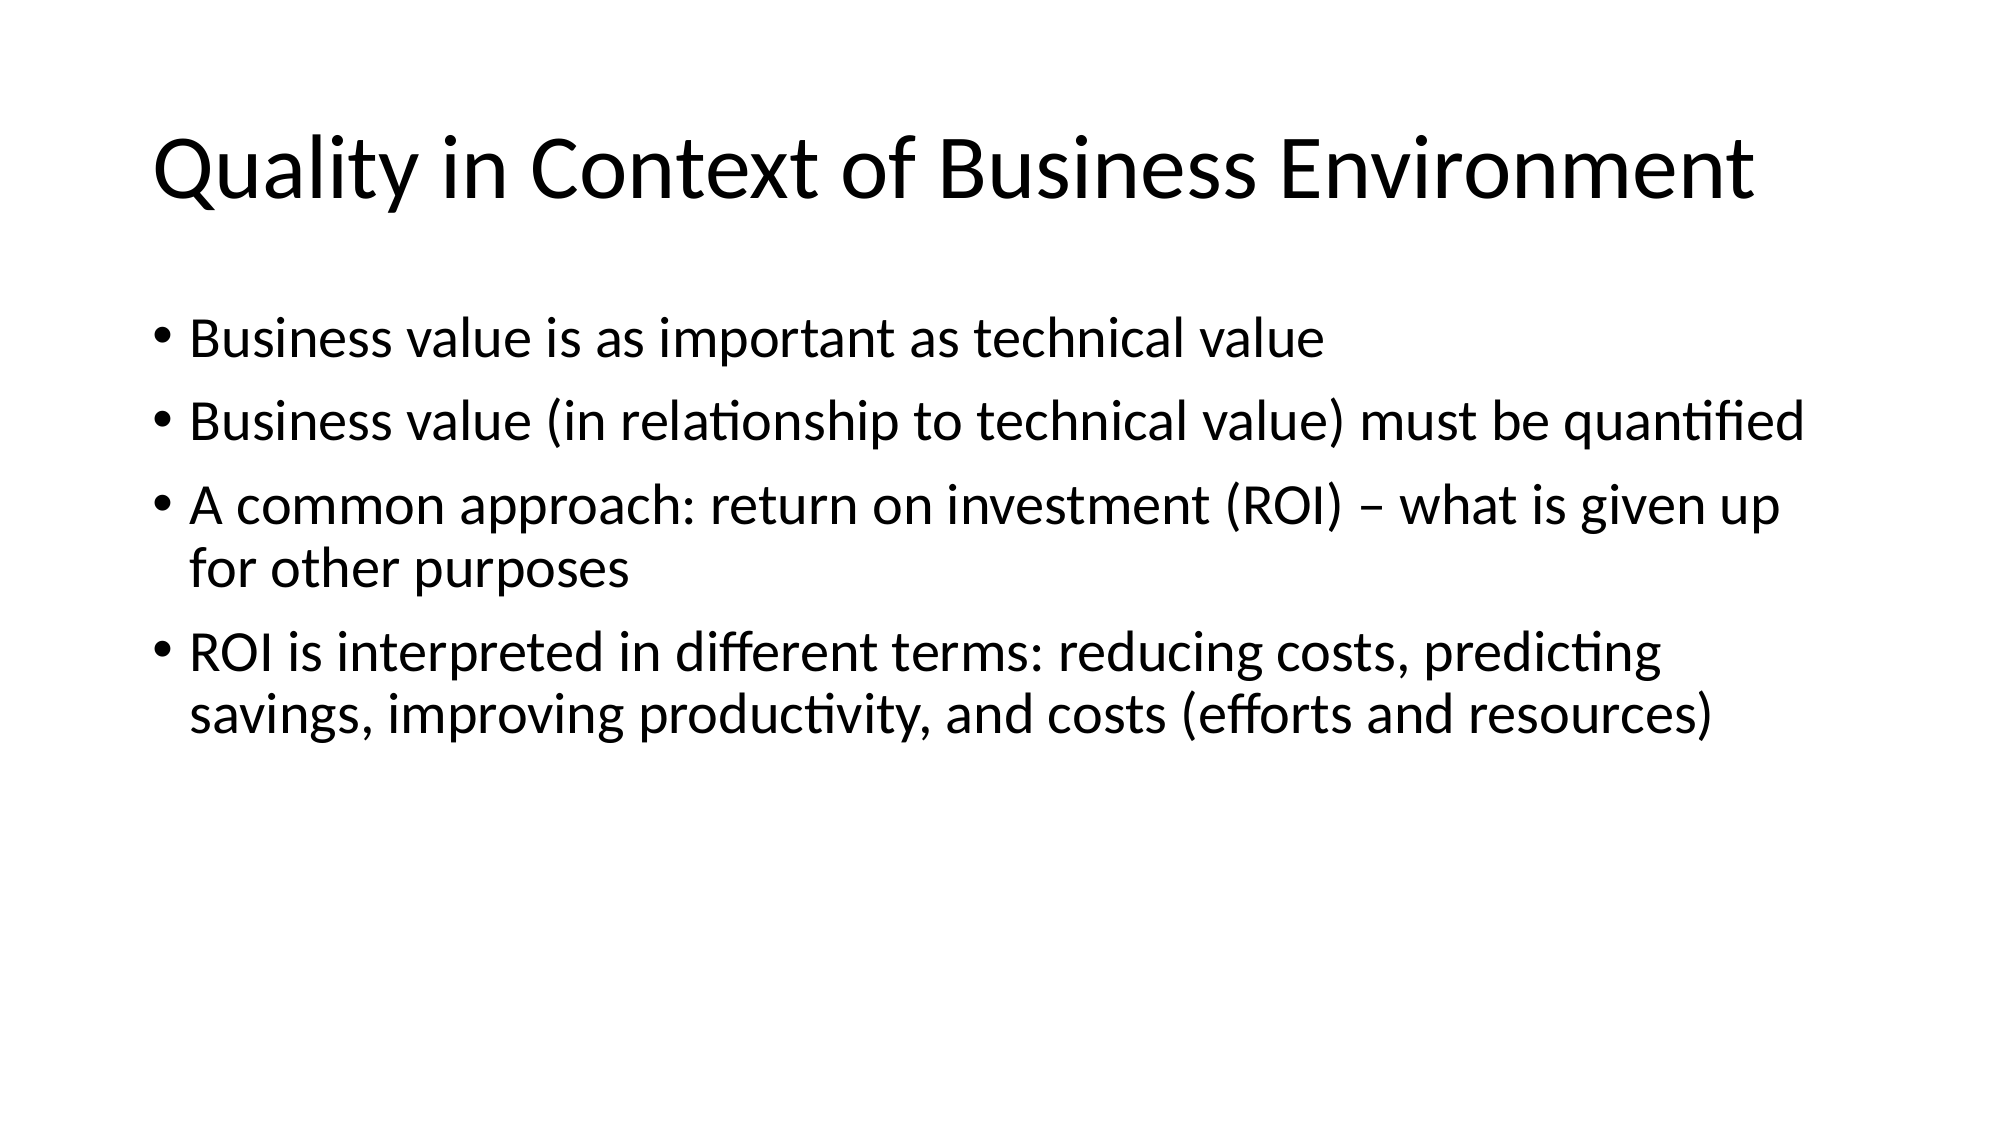

# Quality in Context of Business Environment
Business value is as important as technical value
Business value (in relationship to technical value) must be quantified
A common approach: return on investment (ROI) – what is given up for other purposes
ROI is interpreted in different terms: reducing costs, predicting savings, improving productivity, and costs (efforts and resources)